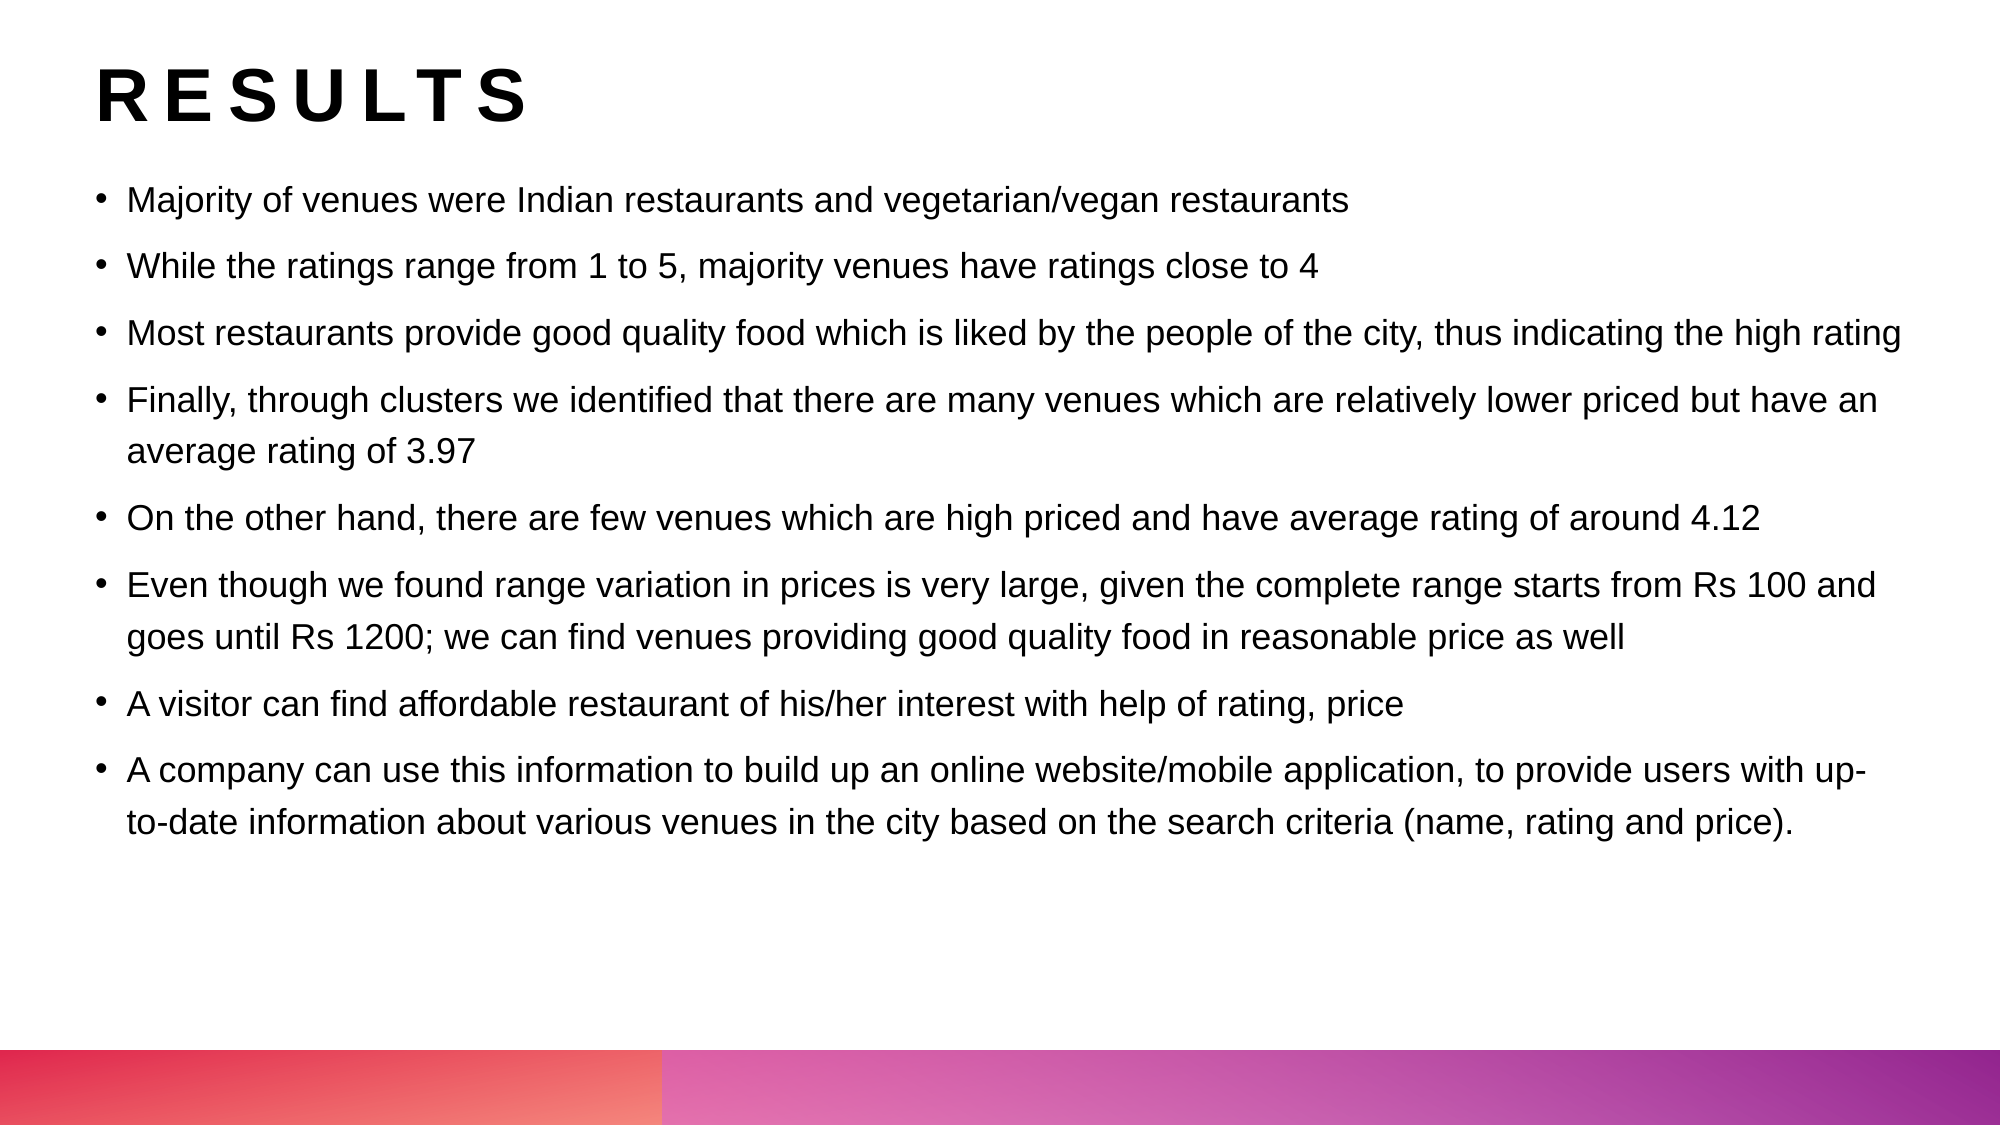

# RESULTS
Majority of venues were Indian restaurants and vegetarian/vegan restaurants
While the ratings range from 1 to 5, majority venues have ratings close to 4
Most restaurants provide good quality food which is liked by the people of the city, thus indicating the high rating
Finally, through clusters we identified that there are many venues which are relatively lower priced but have an average rating of 3.97
On the other hand, there are few venues which are high priced and have average rating of around 4.12
Even though we found range variation in prices is very large, given the complete range starts from Rs 100 and goes until Rs 1200; we can find venues providing good quality food in reasonable price as well
A visitor can find affordable restaurant of his/her interest with help of rating, price
A company can use this information to build up an online website/mobile application, to provide users with up-to-date information about various venues in the city based on the search criteria (name, rating and price).